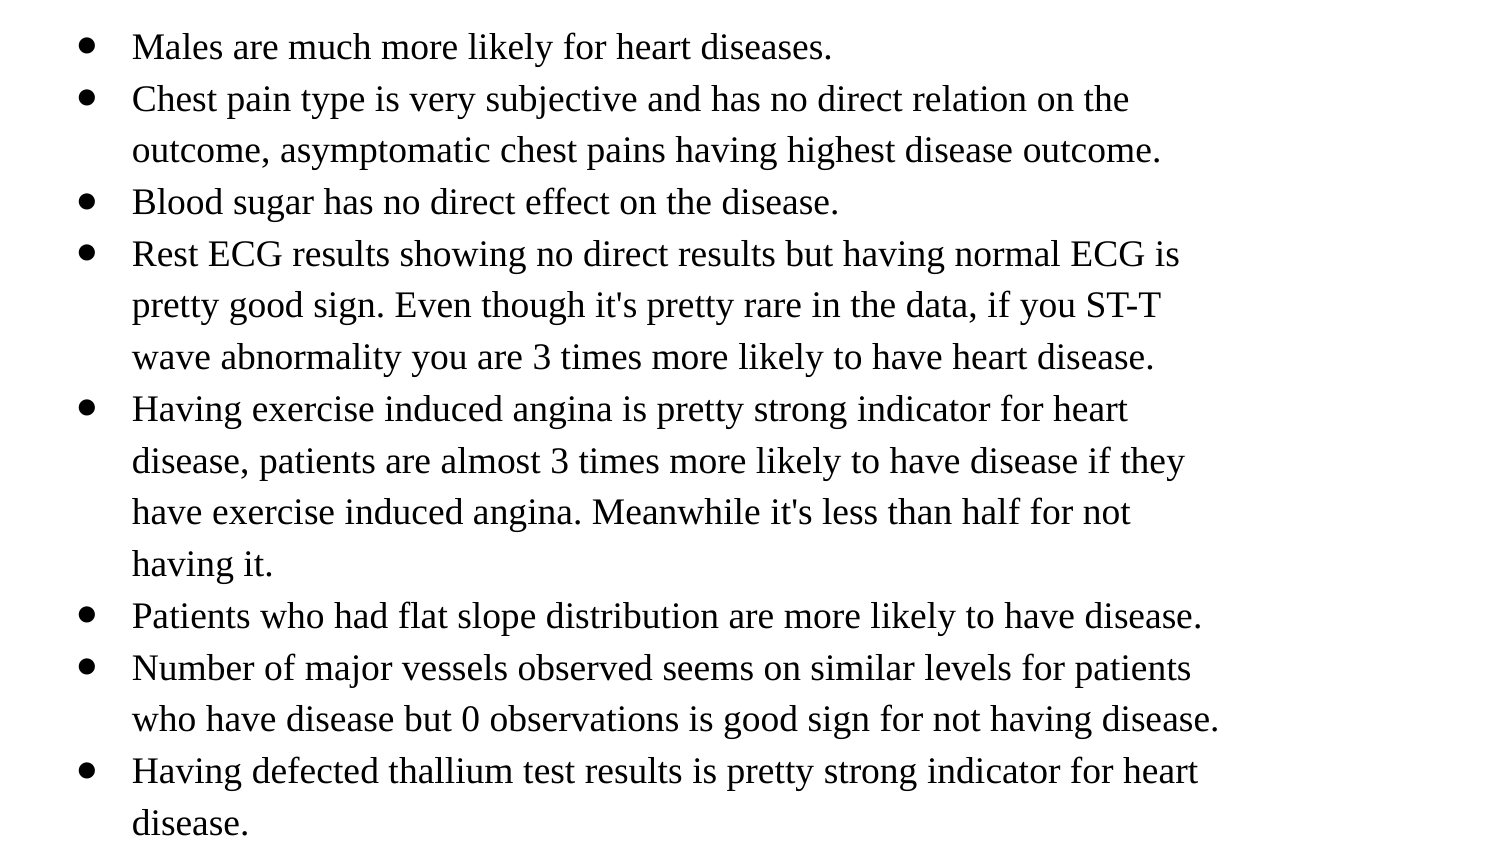

Males are much more likely for heart diseases.
Chest pain type is very subjective and has no direct relation on the outcome, asymptomatic chest pains having highest disease outcome.
Blood sugar has no direct effect on the disease.
Rest ECG results showing no direct results but having normal ECG is pretty good sign. Even though it's pretty rare in the data, if you ST-T wave abnormality you are 3 times more likely to have heart disease.
Having exercise induced angina is pretty strong indicator for heart disease, patients are almost 3 times more likely to have disease if they have exercise induced angina. Meanwhile it's less than half for not having it.
Patients who had flat slope distribution are more likely to have disease.
Number of major vessels observed seems on similar levels for patients who have disease but 0 observations is good sign for not having disease.
Having defected thallium test results is pretty strong indicator for heart disease.